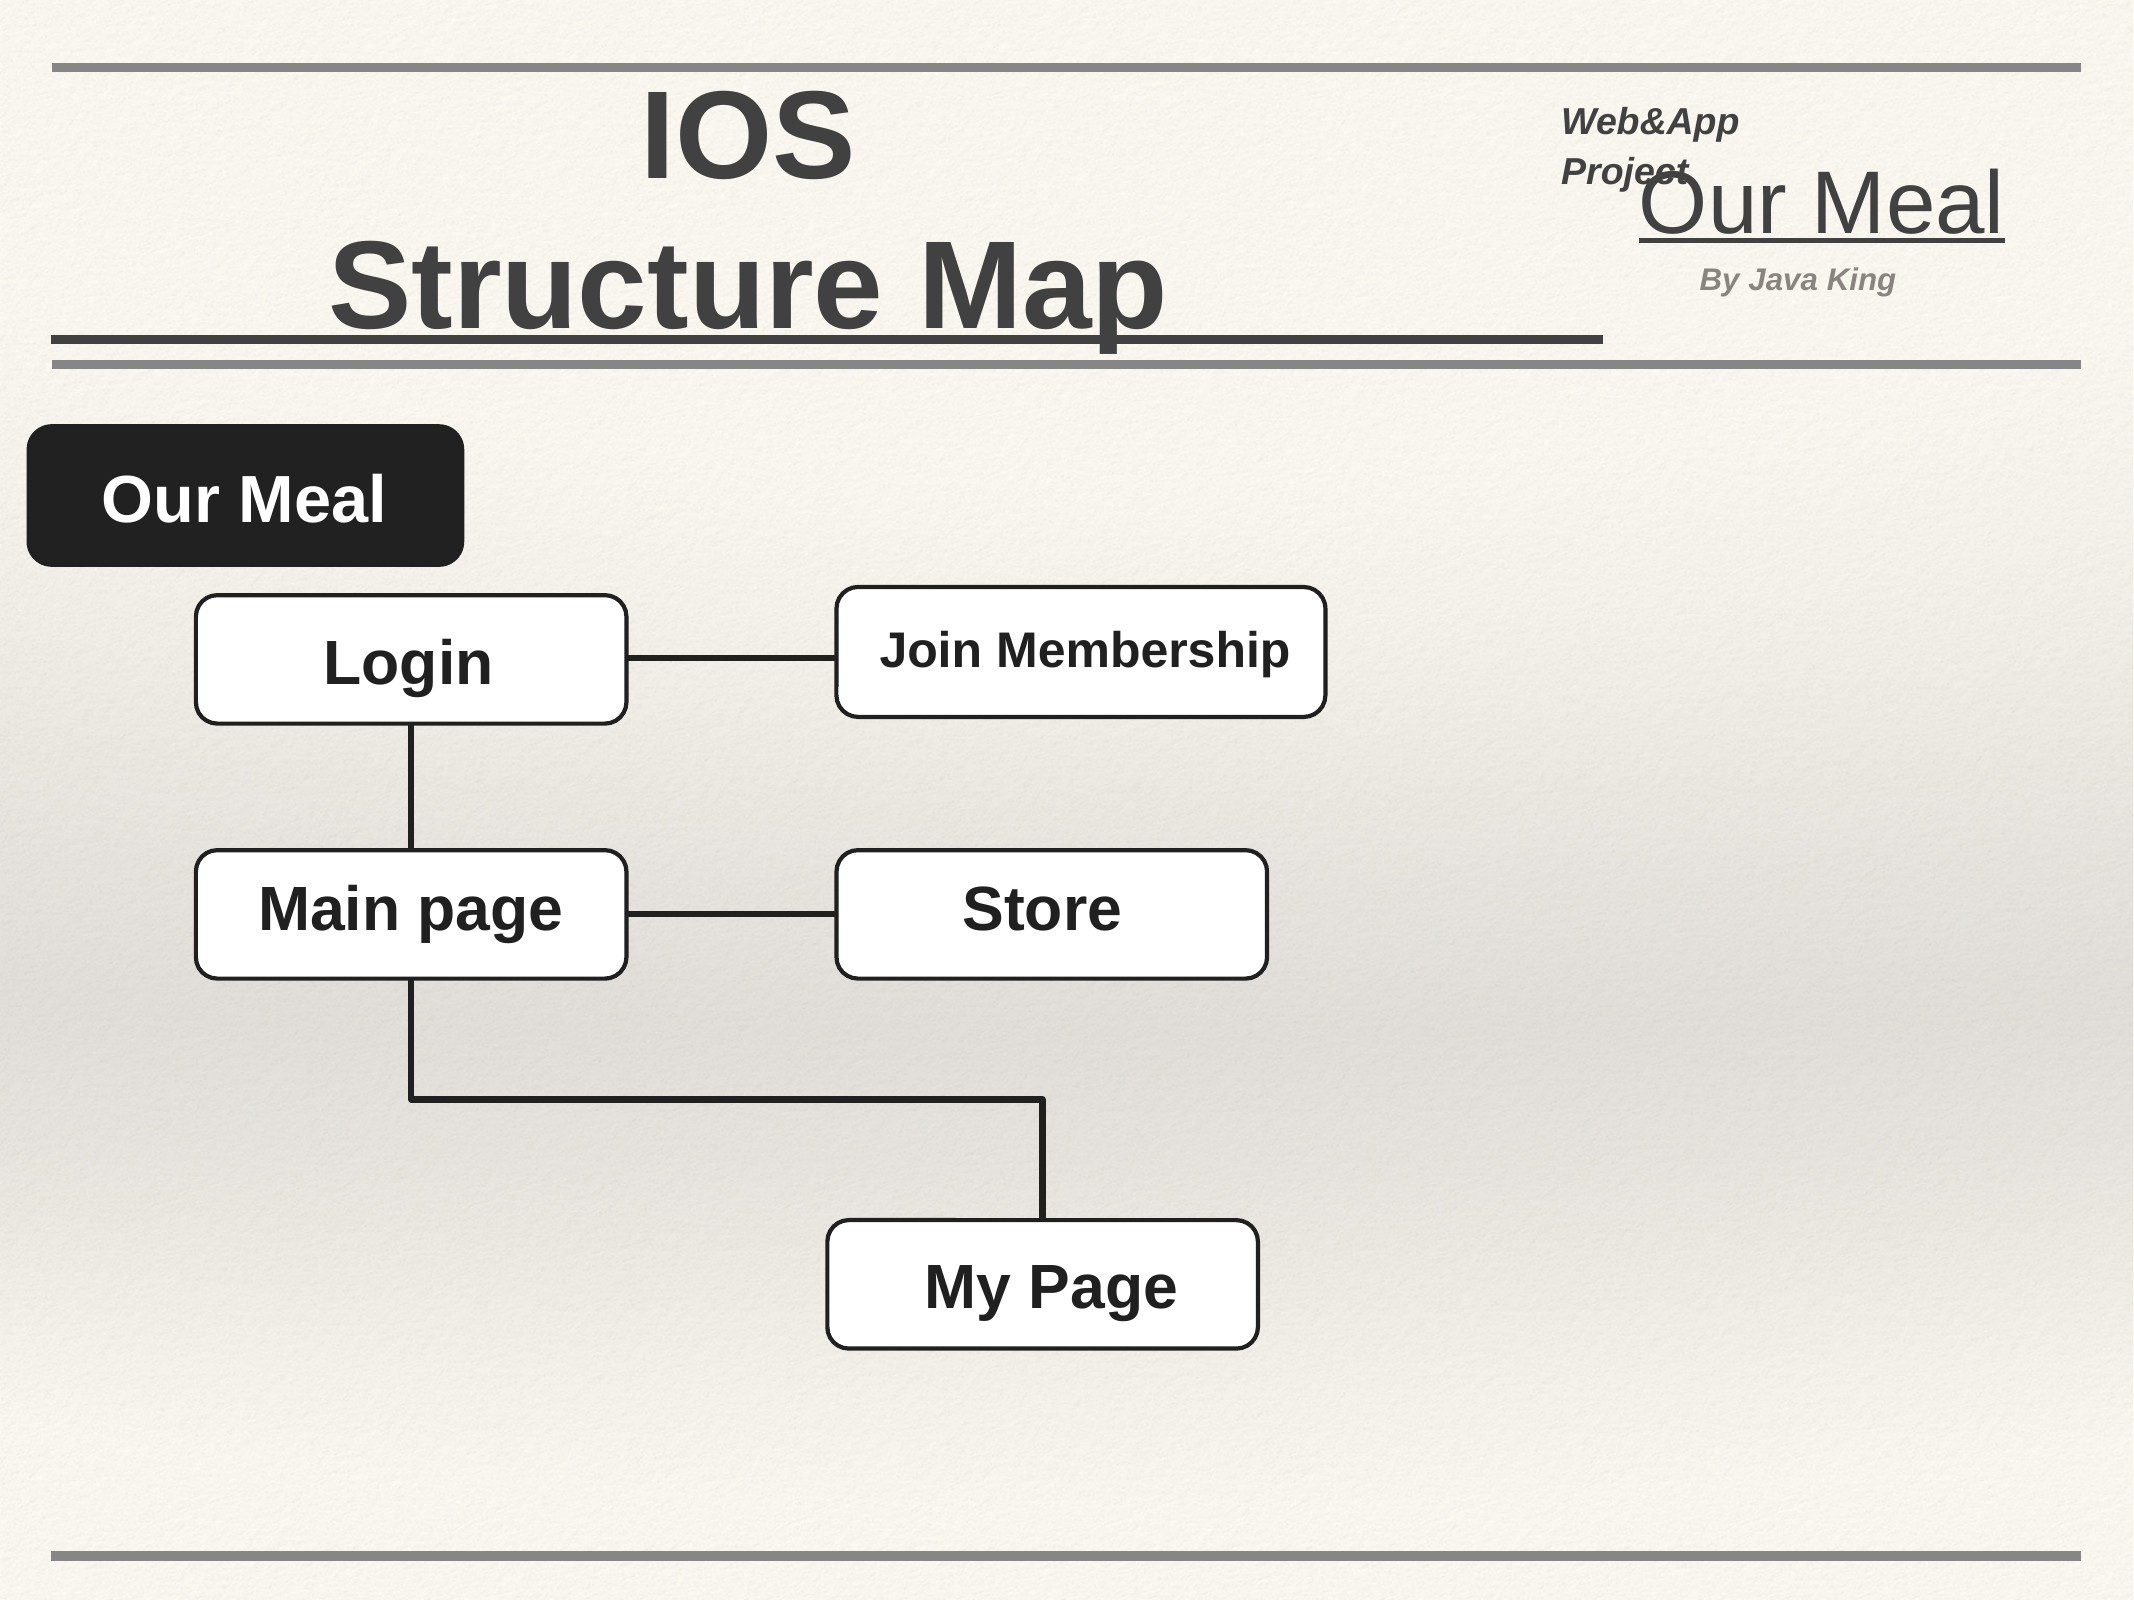

IOS
Structure Map
Web&App Project
Our Meal
By Java King

Our Meal

Join Membership
Login

Main page
Store

My Page